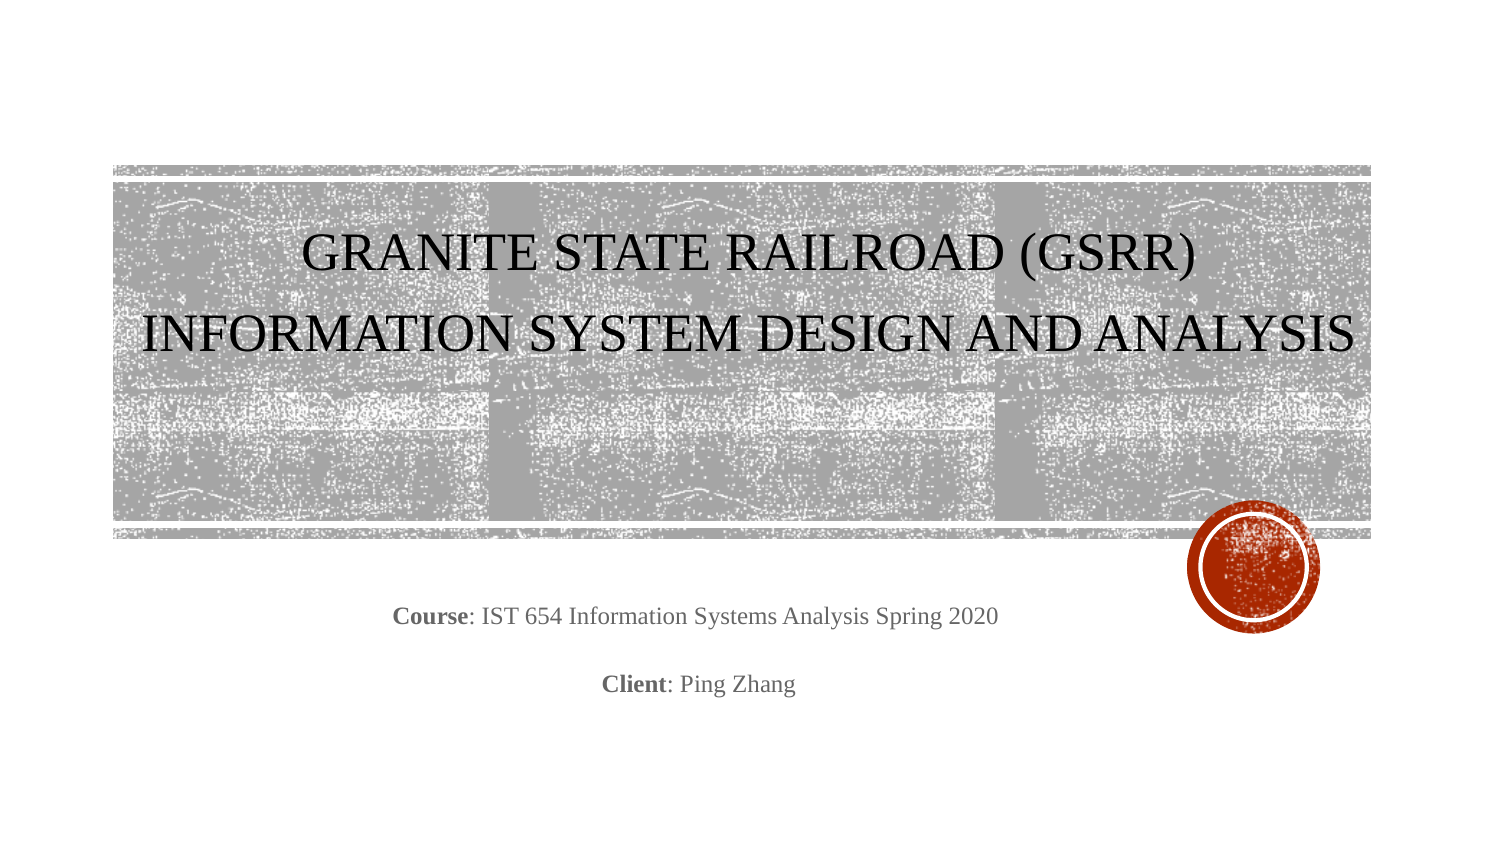

# GRANITE STATE RAILROAD (GSRR)
INFORMATION SYSTEM DESIGN AND ANALYSIS
Course: IST 654 Information Systems Analysis Spring 2020
Client: Ping Zhang